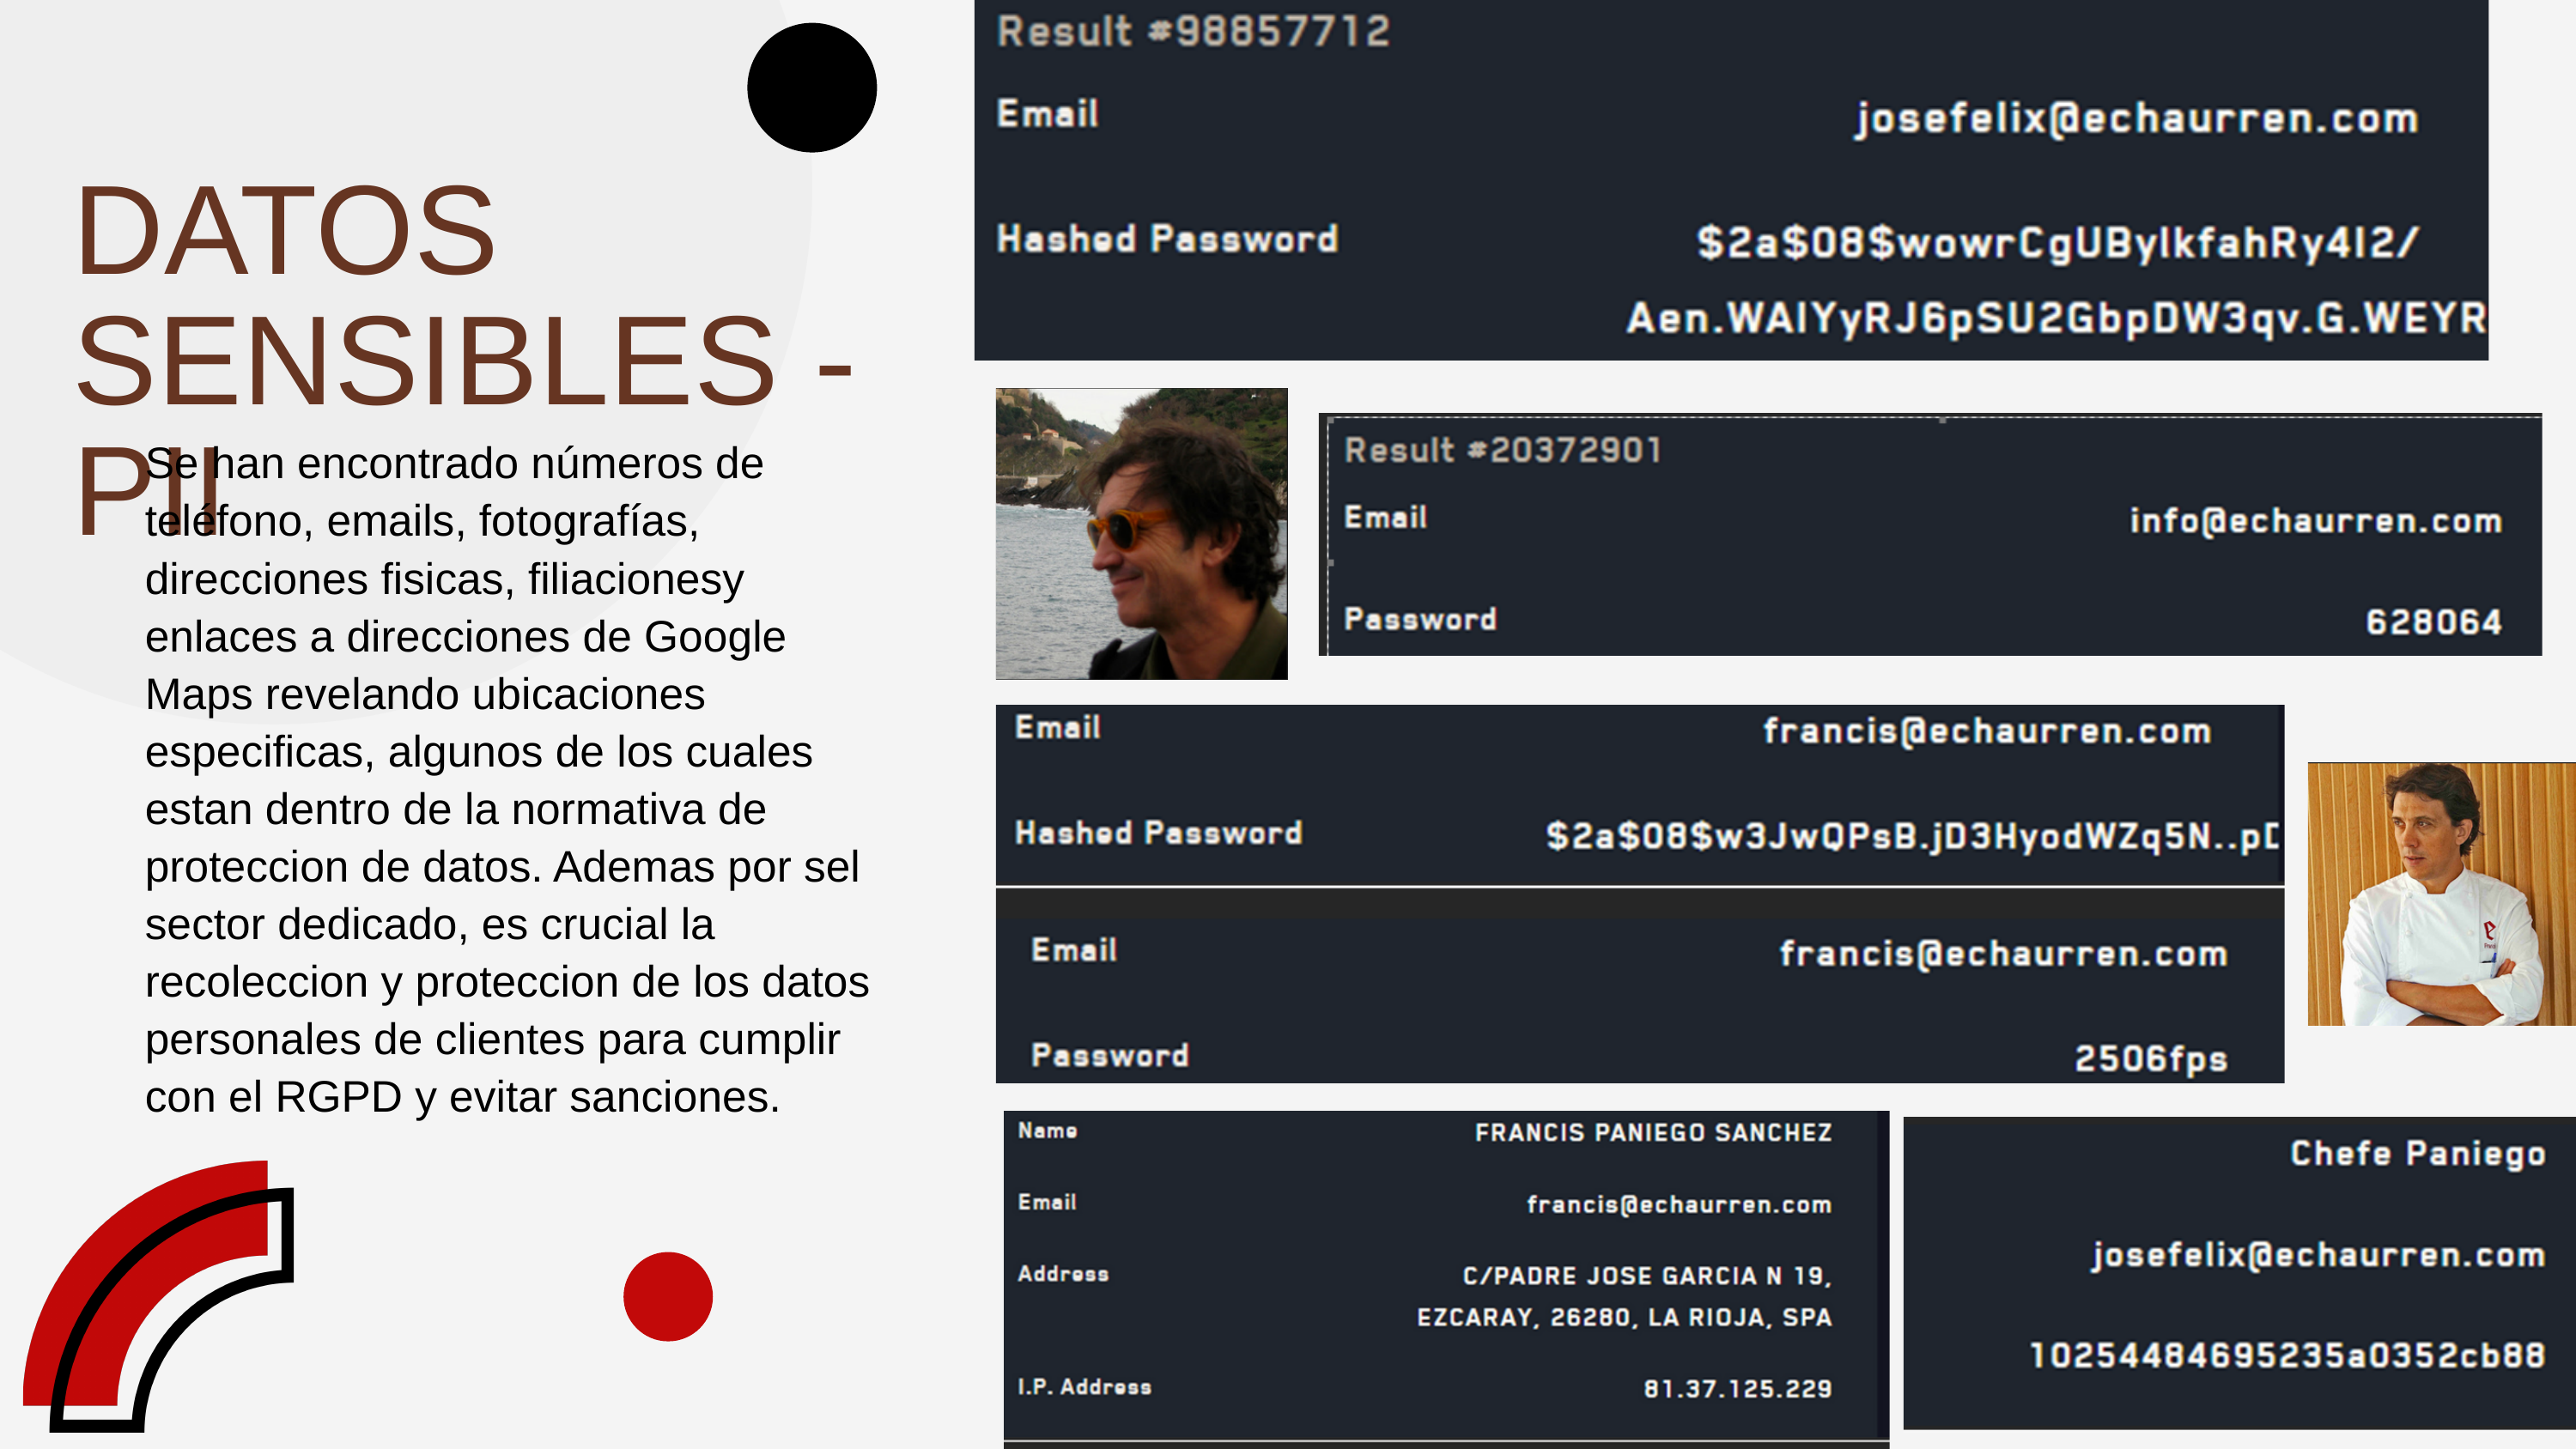

DATOS SENSIBLES -PII

Se han encontrado números de teléfono, emails, fotografías, direcciones fisicas, filiacionesy enlaces a direcciones de Google Maps revelando ubicaciones especificas, algunos de los cuales estan dentro de la normativa de proteccion de datos. Ademas por sel sector dedicado, es crucial la recoleccion y proteccion de los datos personales de clientes para cumplir con el RGPD y evitar sanciones.